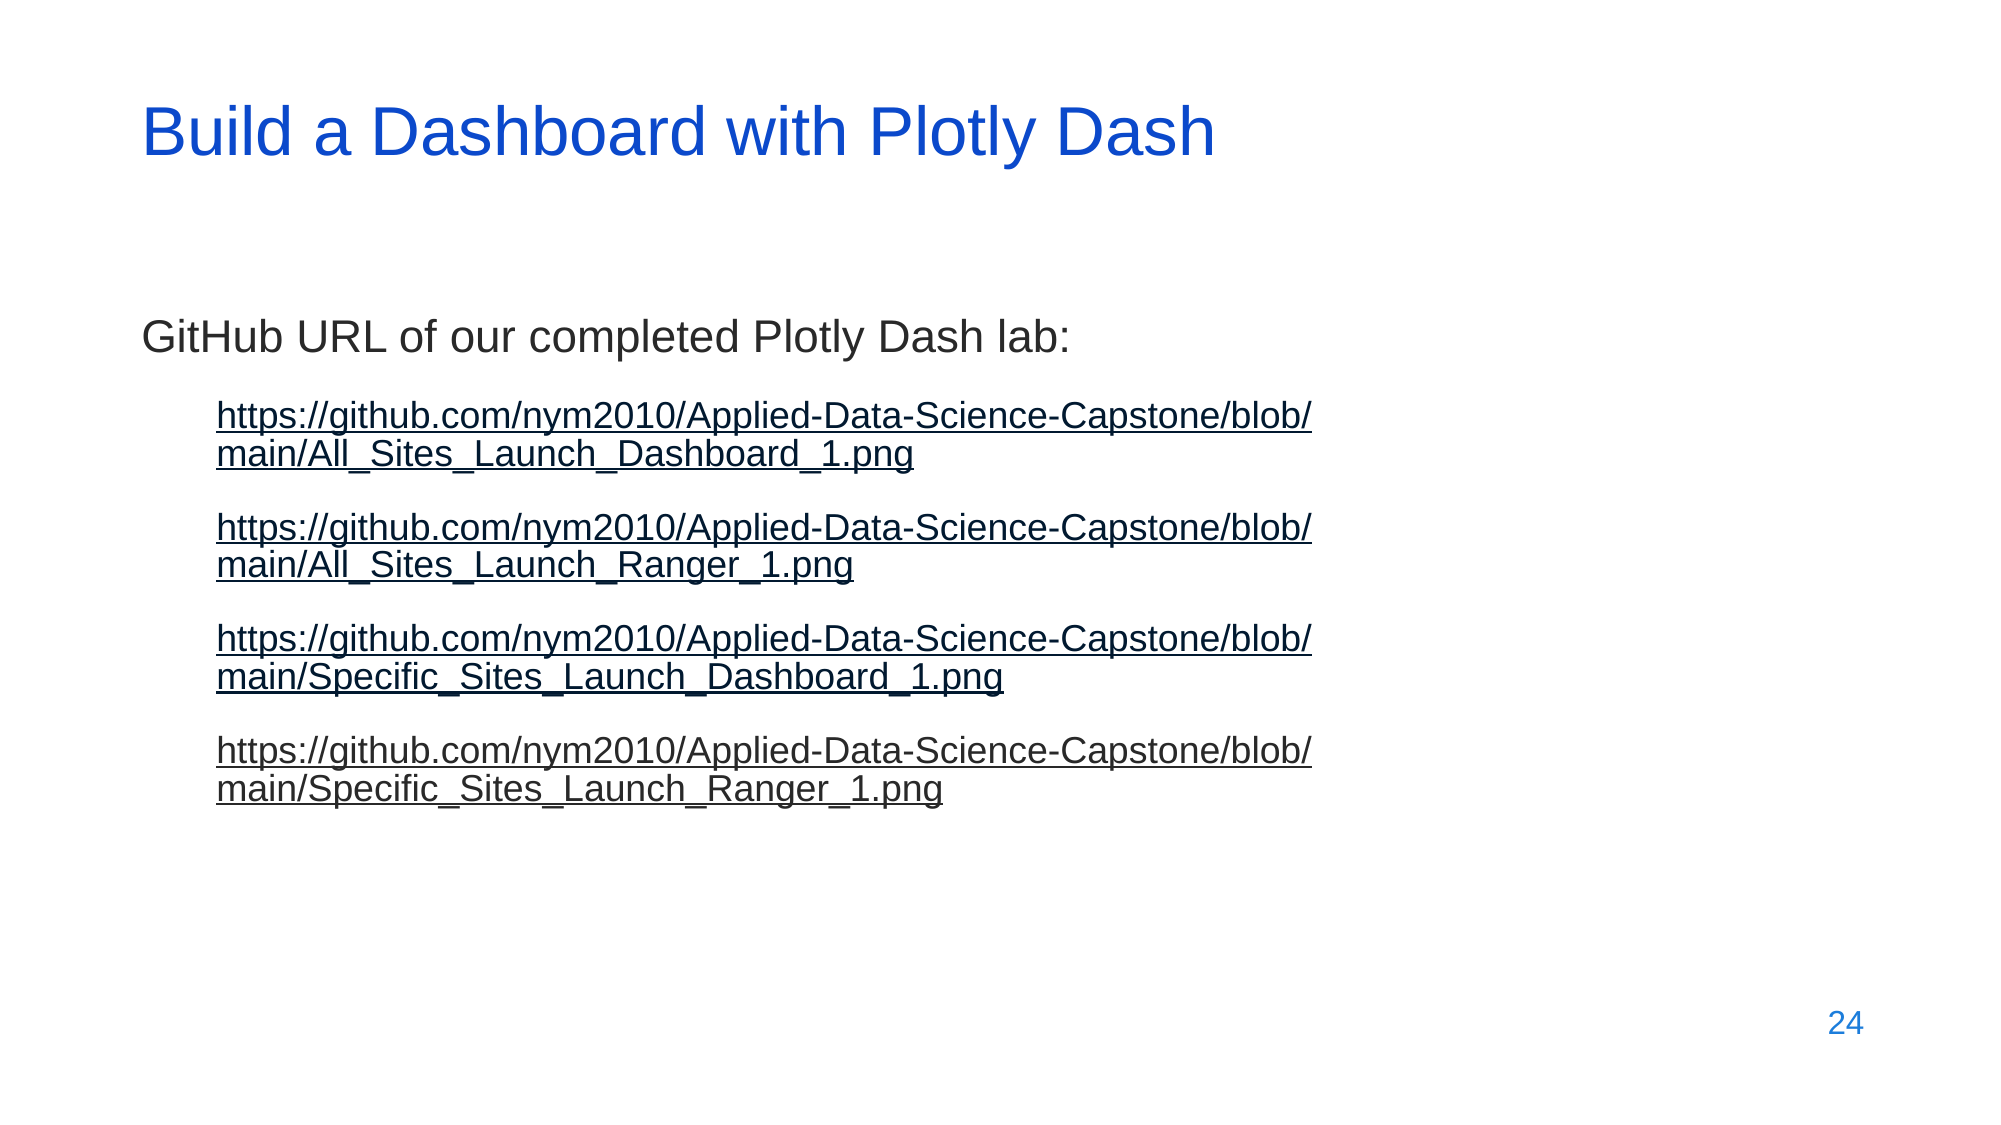

Build a Dashboard with Plotly Dash
GitHub URL of our completed Plotly Dash lab:
https://github.com/nym2010/Applied-Data-Science-Capstone/blob/main/All_Sites_Launch_Dashboard_1.png
https://github.com/nym2010/Applied-Data-Science-Capstone/blob/main/All_Sites_Launch_Ranger_1.png
https://github.com/nym2010/Applied-Data-Science-Capstone/blob/main/Specific_Sites_Launch_Dashboard_1.png
https://github.com/nym2010/Applied-Data-Science-Capstone/blob/main/Specific_Sites_Launch_Ranger_1.png

24